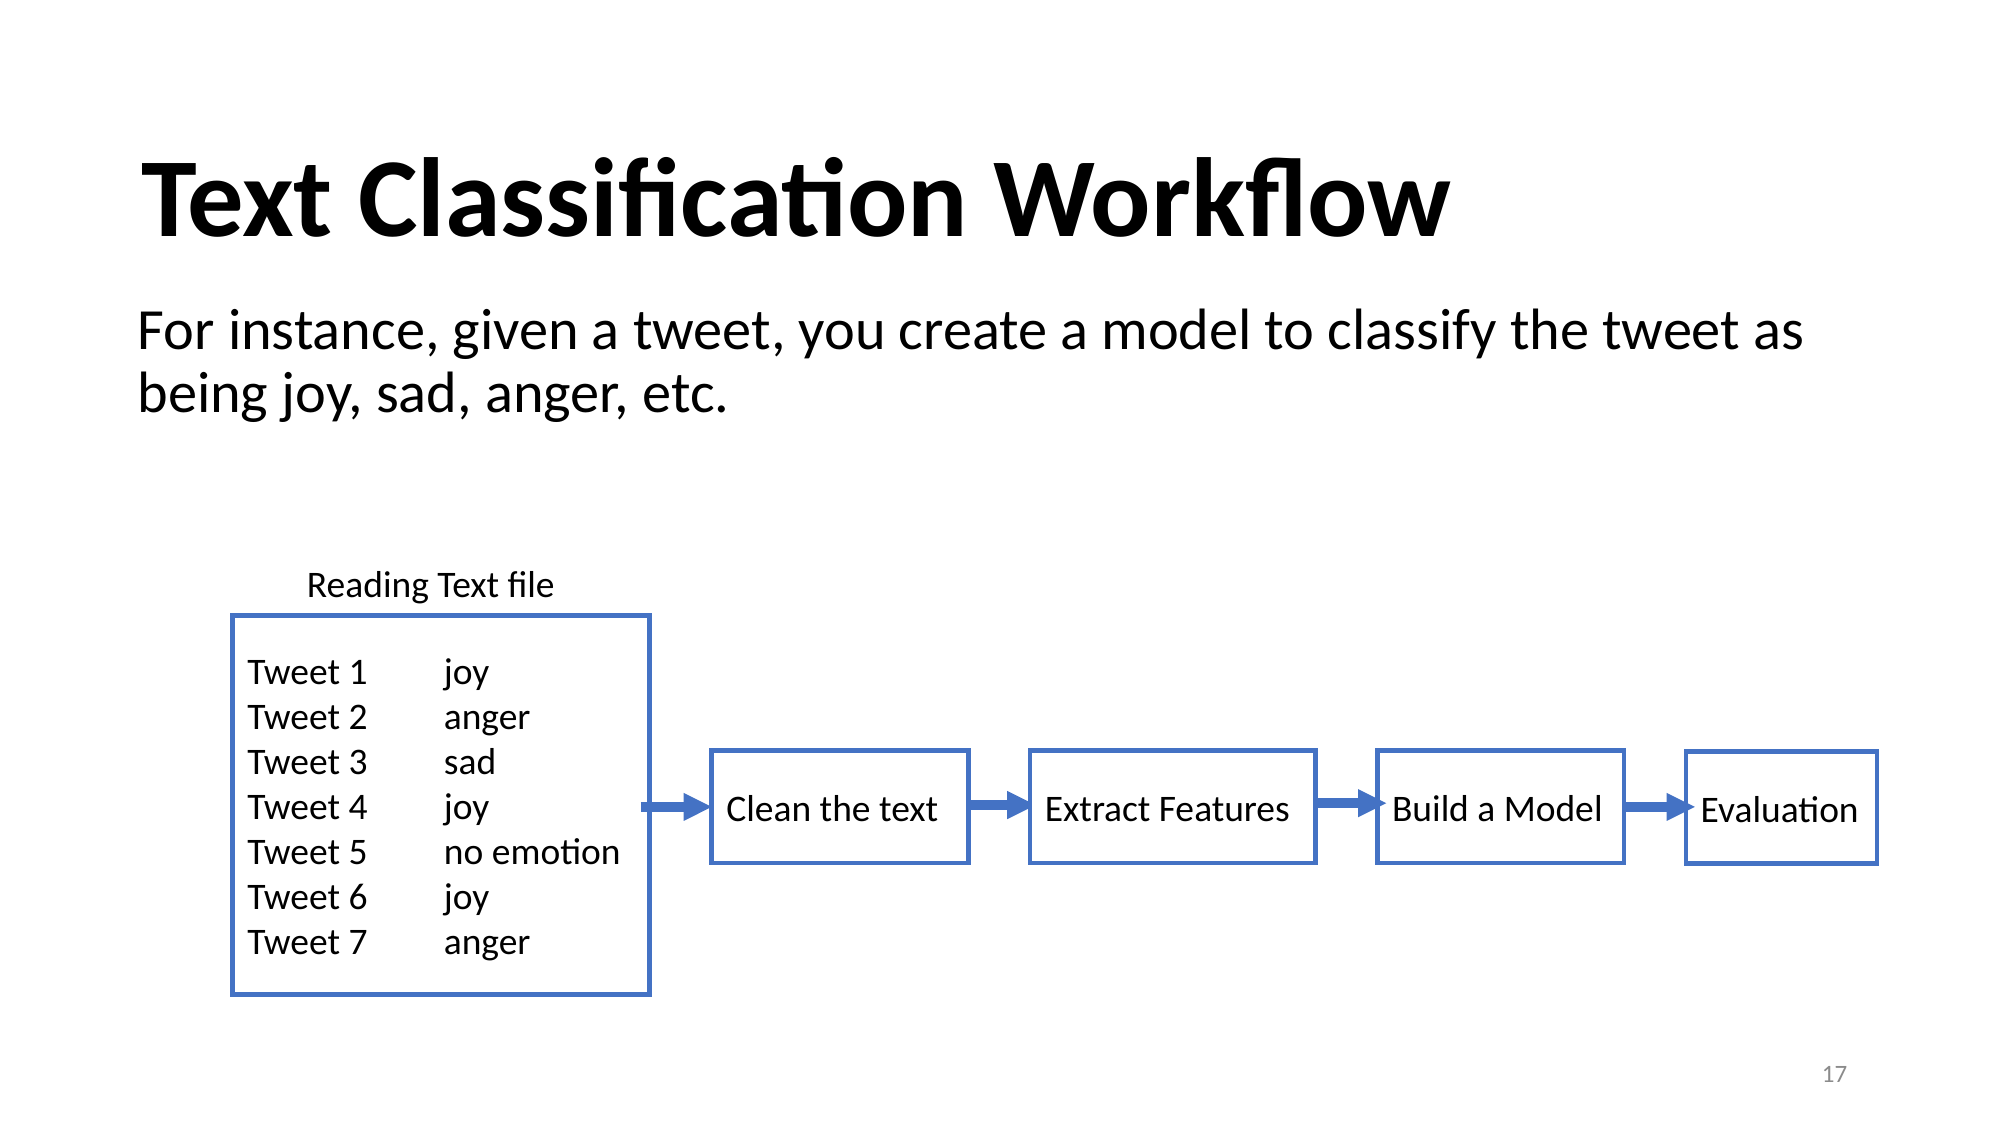

# Text Classification Workflow
For instance, given a tweet, you create a model to classify the tweet as being joy, sad, anger, etc.
Reading Text file

Tweet 1         joy
Tweet 2         anger
Tweet 3         sad
Tweet 4         joy
Tweet 5         no emotion
Tweet 6         joy
Tweet 7         anger

Clean the text

Extract Features

Build a Model

Evaluation

17